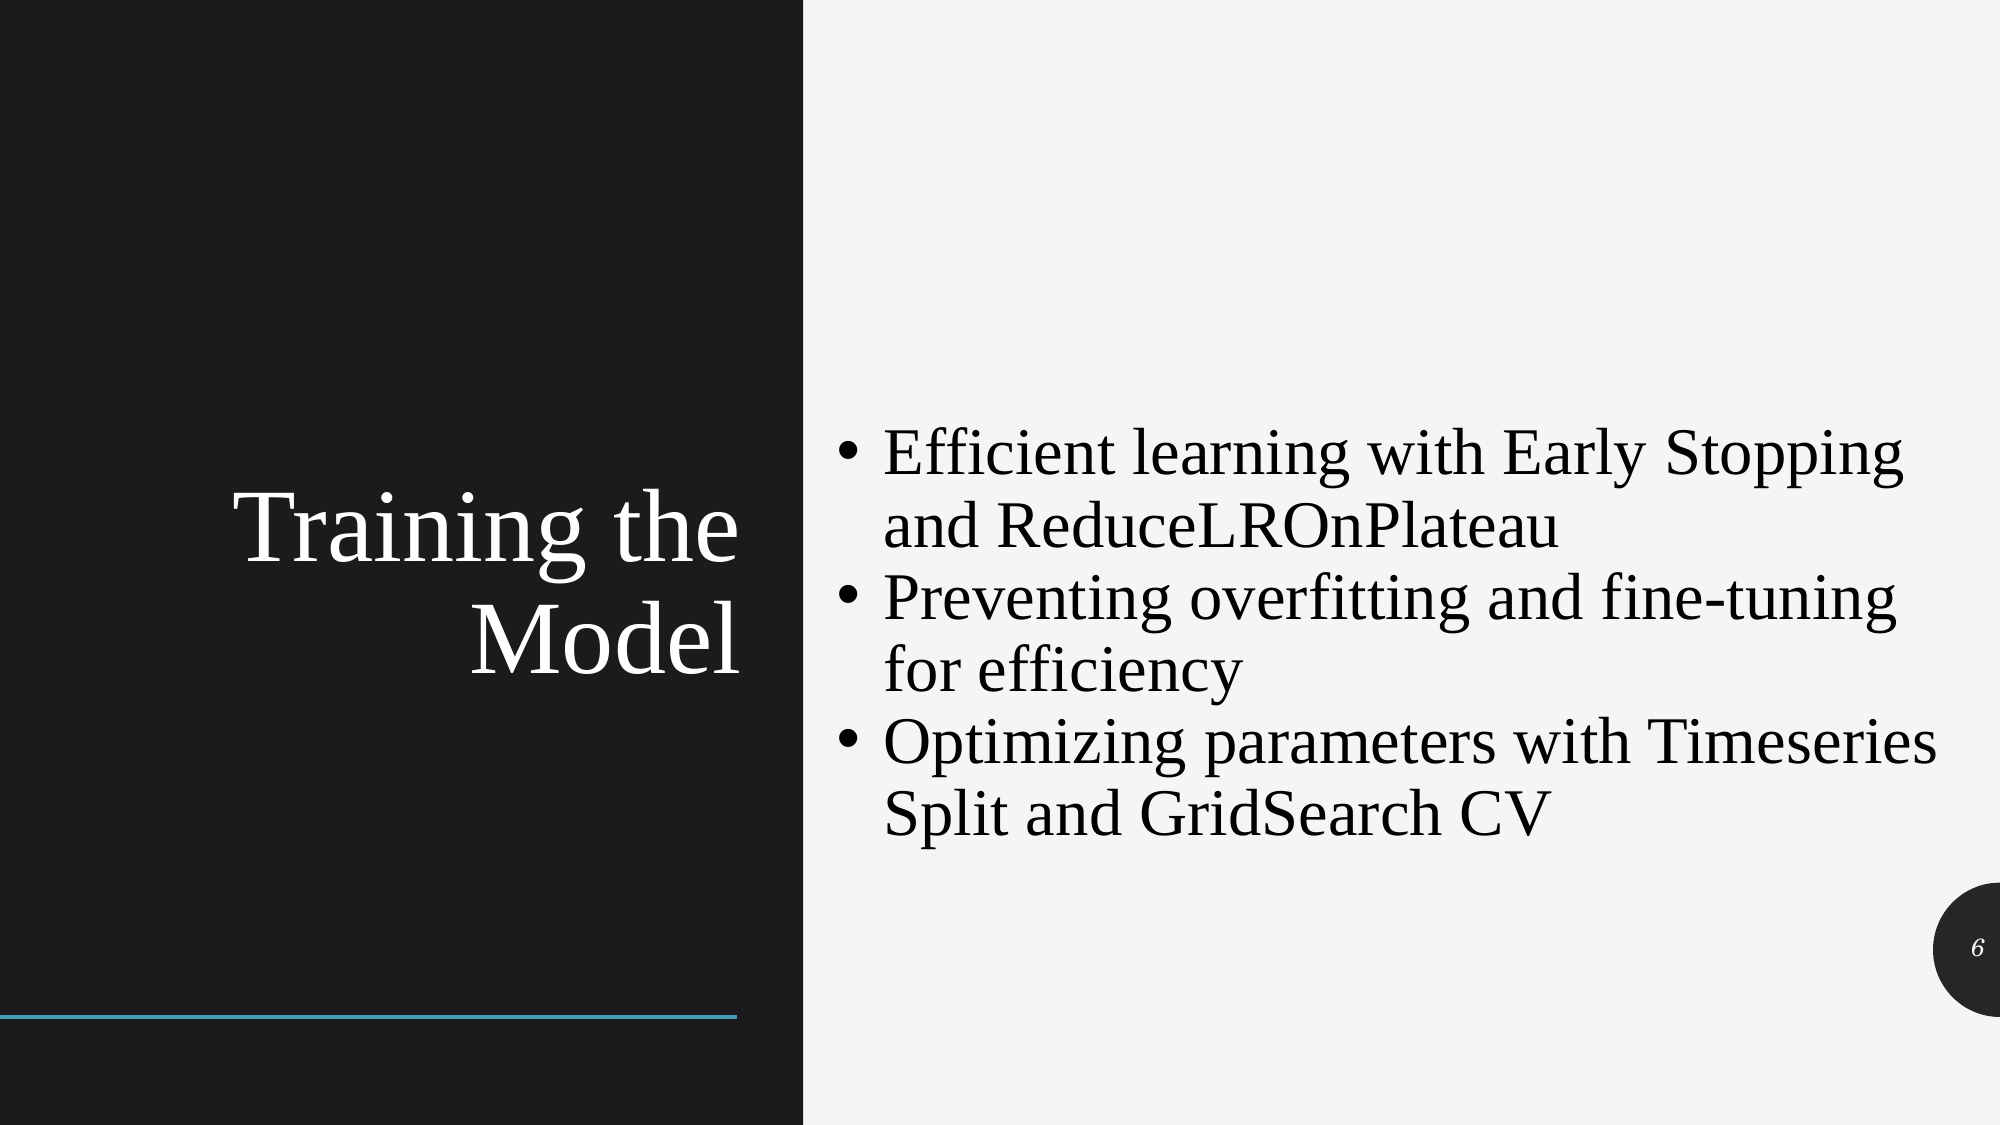

Efficient learning with Early Stopping and ReduceLROnPlateau
Preventing overfitting and fine-tuning for efficiency
Optimizing parameters with Timeseries Split and GridSearch CV
# Training the Model
6